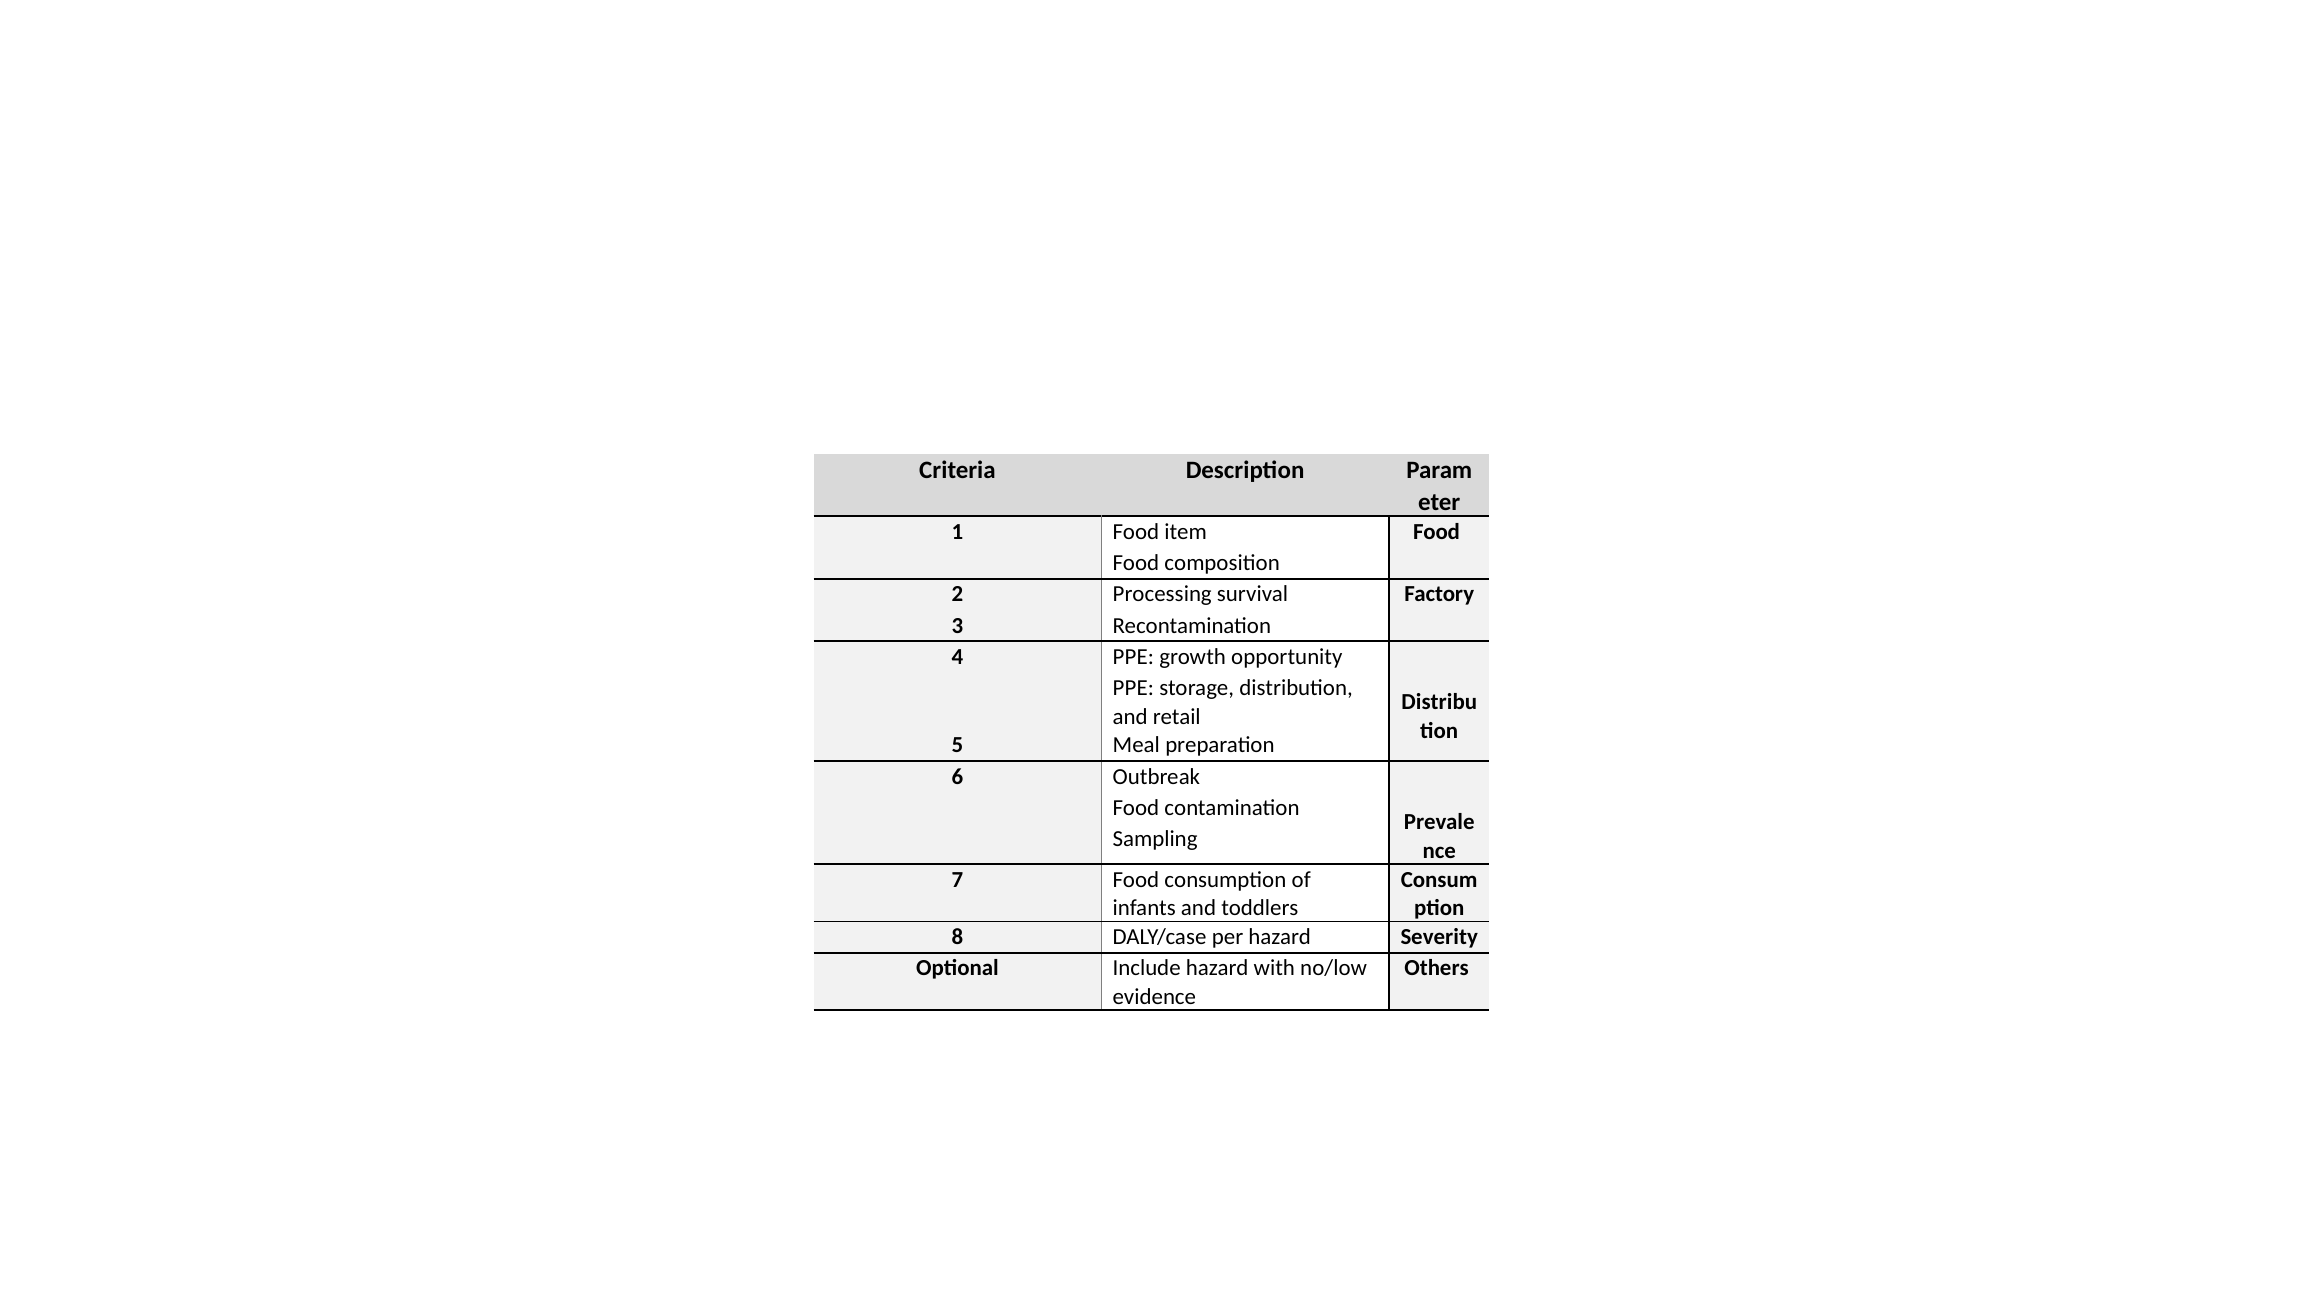

| Criteria | Description | Parameter |
| --- | --- | --- |
| 1 | Food item | Food |
|  | Food composition |  |
| 2 | Processing survival | Factory |
| 3 | Recontamination |  |
| 4 | PPE: growth opportunity | Distribution |
|  | PPE: storage, distribution, and retail |  |
| 5 | Meal preparation |  |
| 6 | Outbreak | Prevalence |
|  | Food contamination |  |
|  | Sampling |  |
| 7 | Food consumption of infants and toddlers | Consumption |
| 8 | DALY/case per hazard | Severity |
| Optional | Include hazard with no/low evidence | Others |